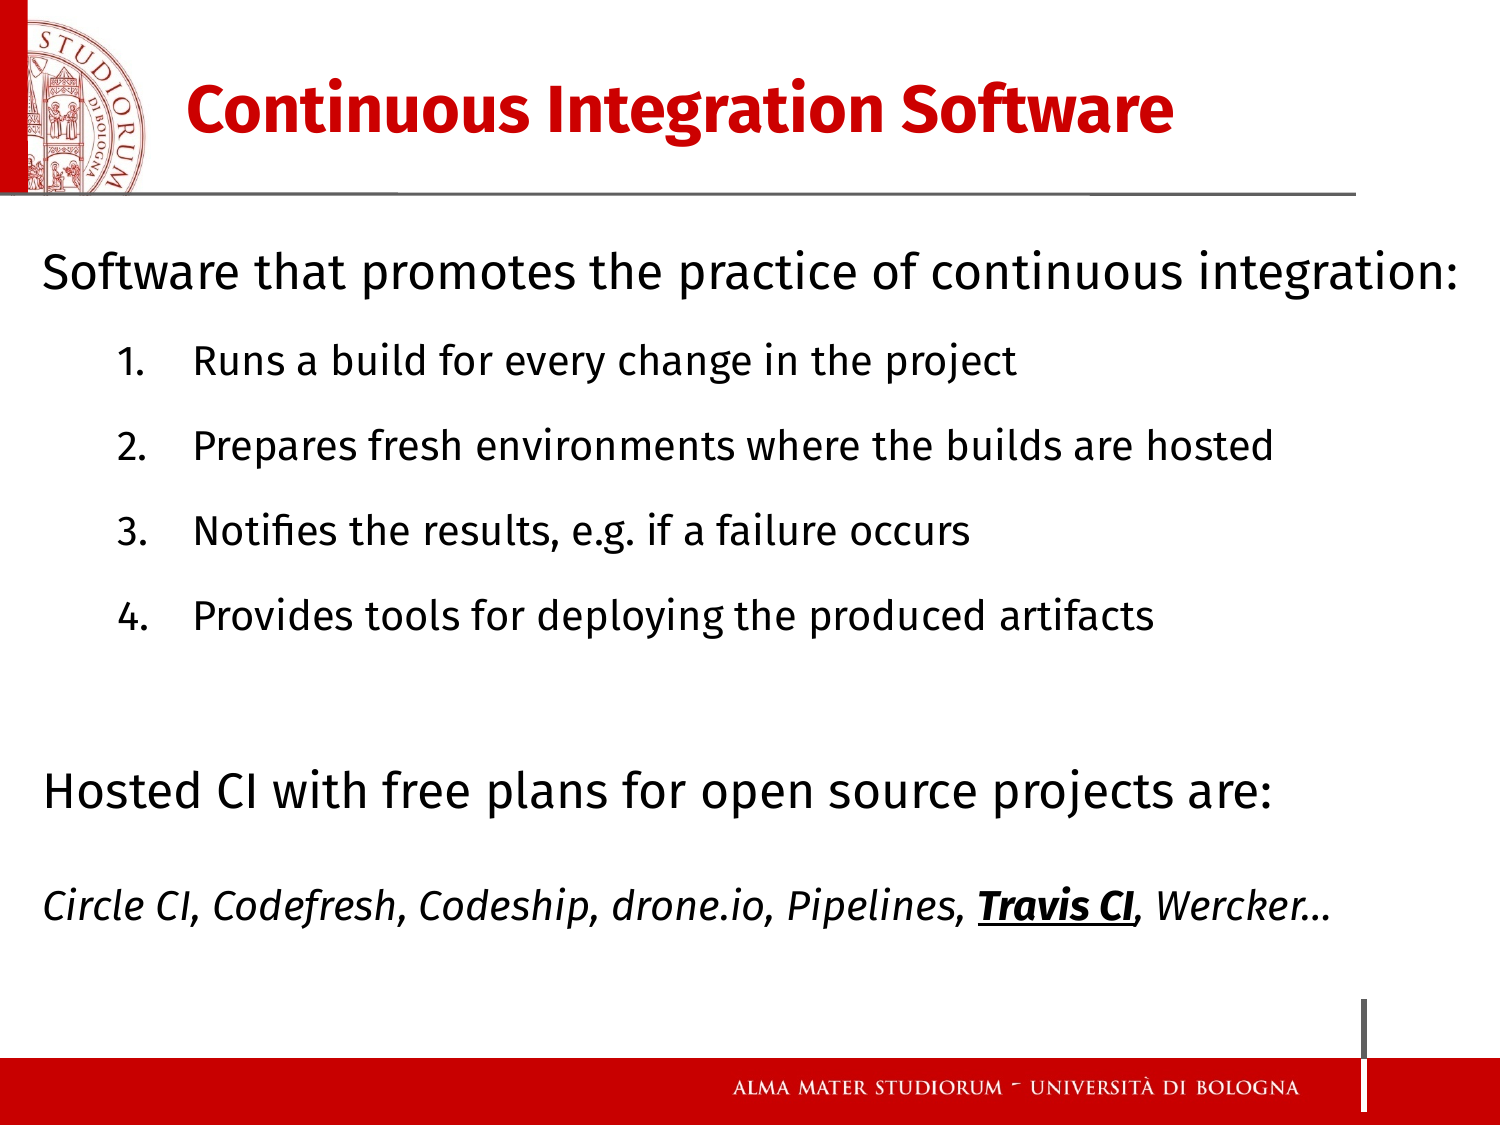

# Continuous Integration Software
Software that promotes the practice of continuous integration:
Runs a build for every change in the project
Prepares fresh environments where the builds are hosted
Notifies the results, e.g. if a failure occurs
Provides tools for deploying the produced artifacts

Hosted CI with free plans for open source projects are:
Circle CI, Codefresh, Codeship, drone.io, Pipelines, Travis CI, Wercker…